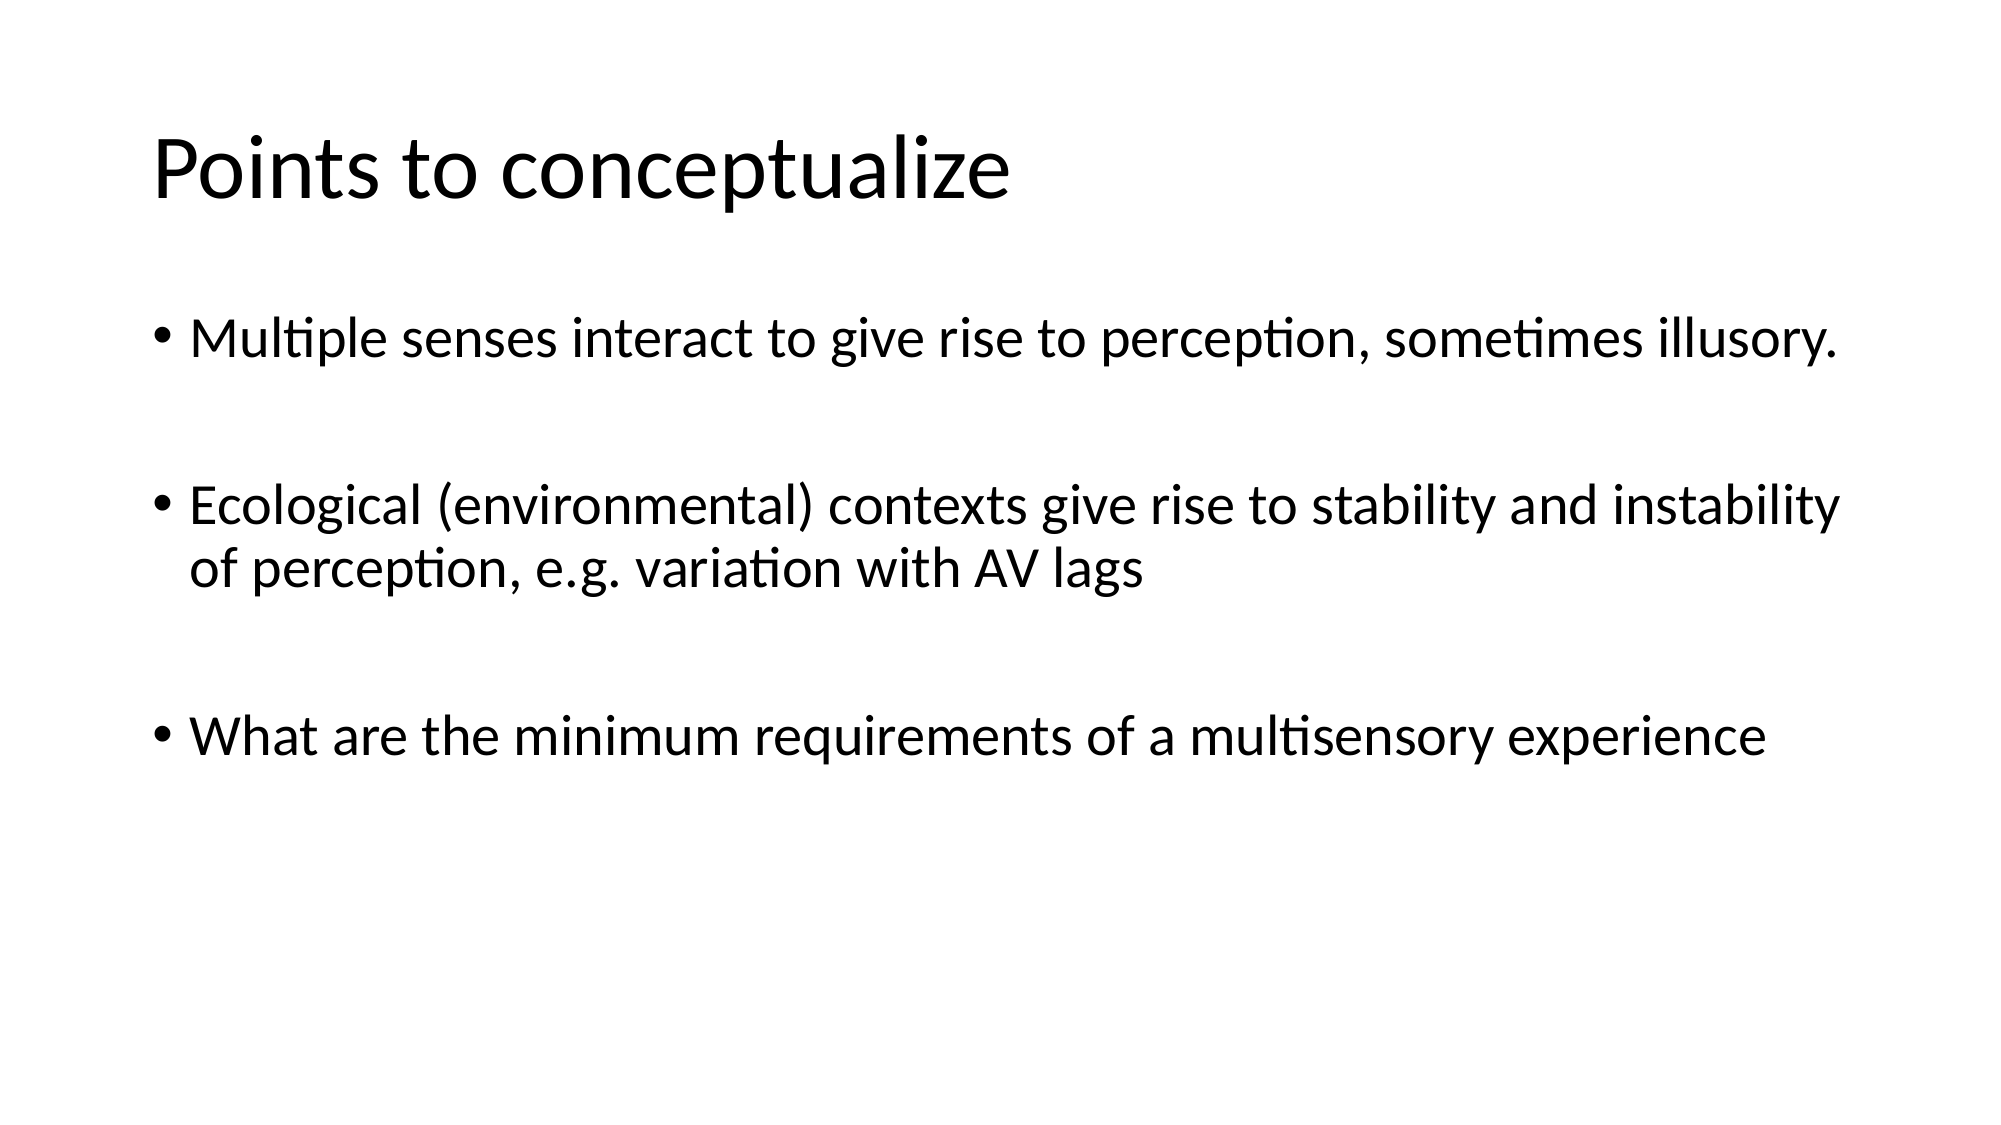

# Points to conceptualize
Multiple senses interact to give rise to perception, sometimes illusory.

Ecological (environmental) contexts give rise to stability and instability of perception, e.g. variation with AV lags

What are the minimum requirements of a multisensory experience